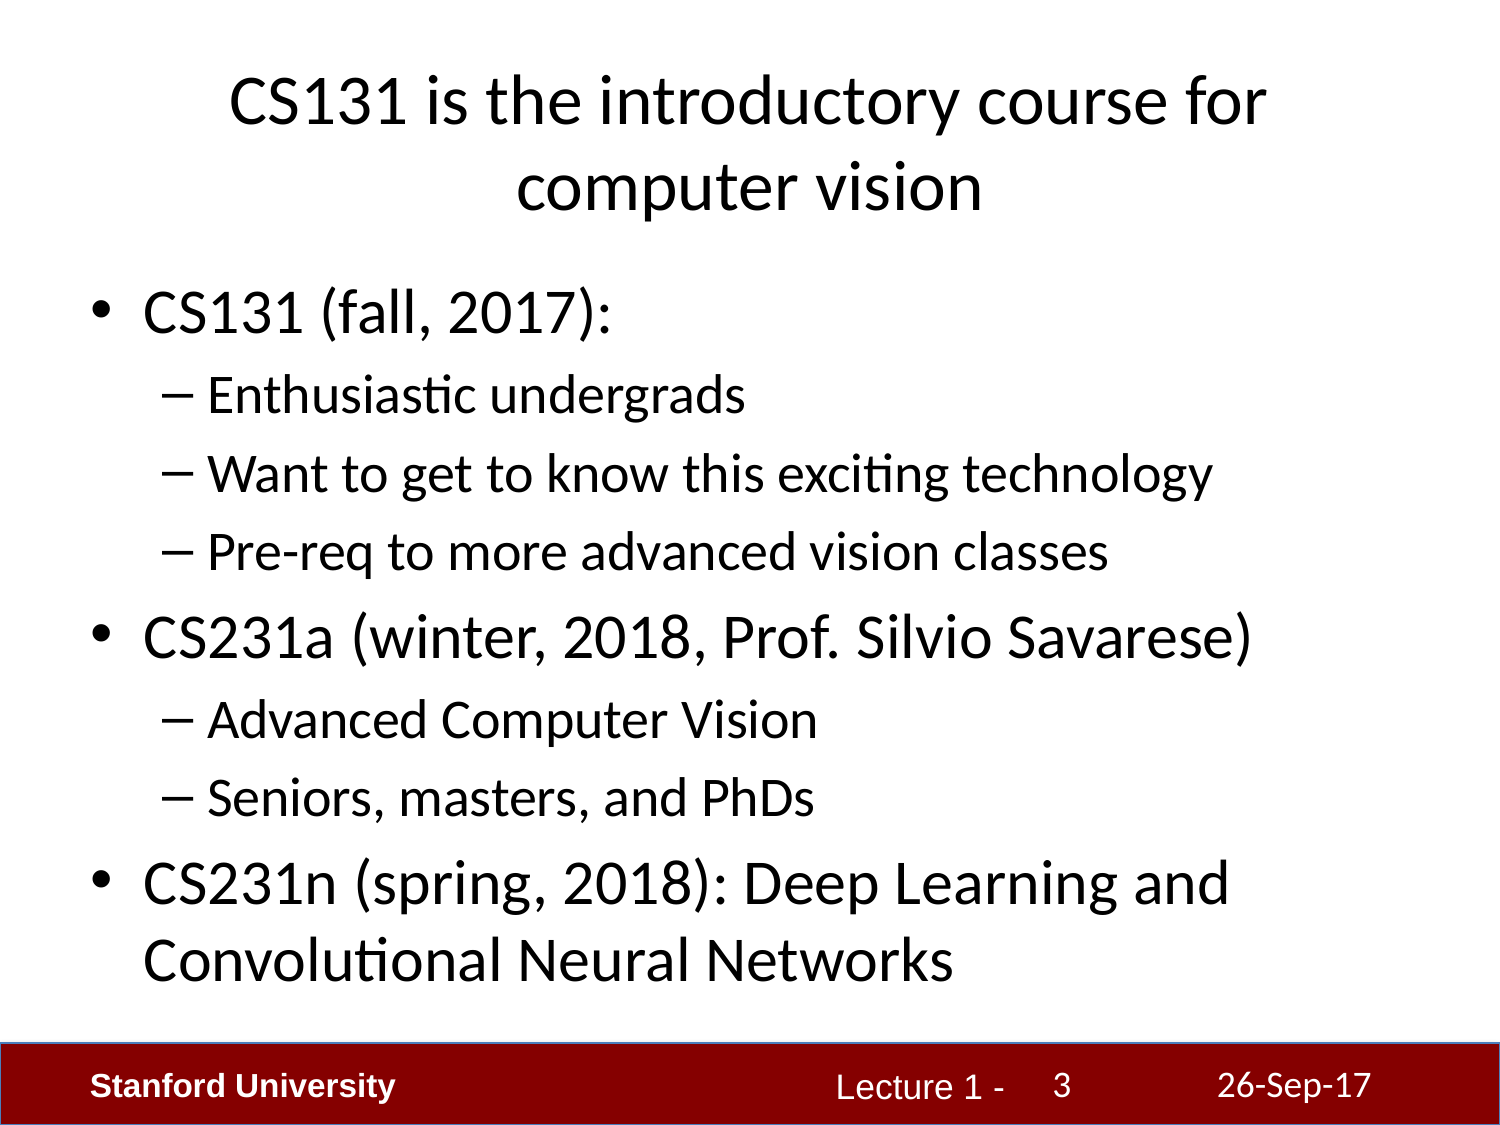

# CS131 is the introductory course for computer vision
CS131 (fall, 2017):
Enthusiastic undergrads
Want to get to know this exciting technology
Pre-req to more advanced vision classes
CS231a (winter, 2018, Prof. Silvio Savarese)
Advanced Computer Vision
Seniors, masters, and PhDs
CS231n (spring, 2018): Deep Learning and Convolutional Neural Networks
3
26-Sep-17